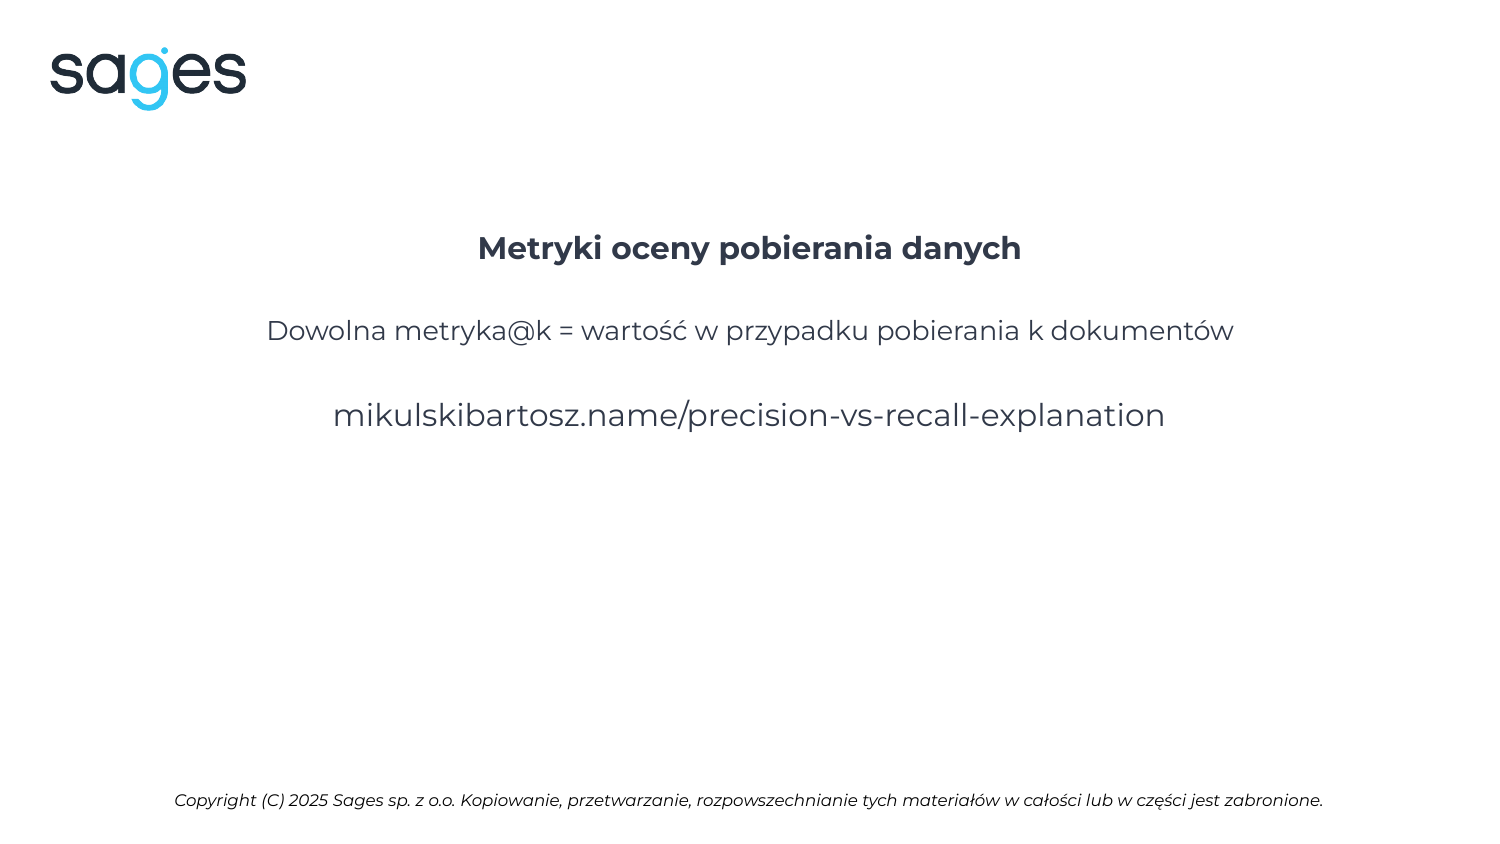

Metryki oceny pobierania danych

Dowolna metryka@k = wartość w przypadku pobierania k dokumentów
mikulskibartosz.name/precision-vs-recall-explanation